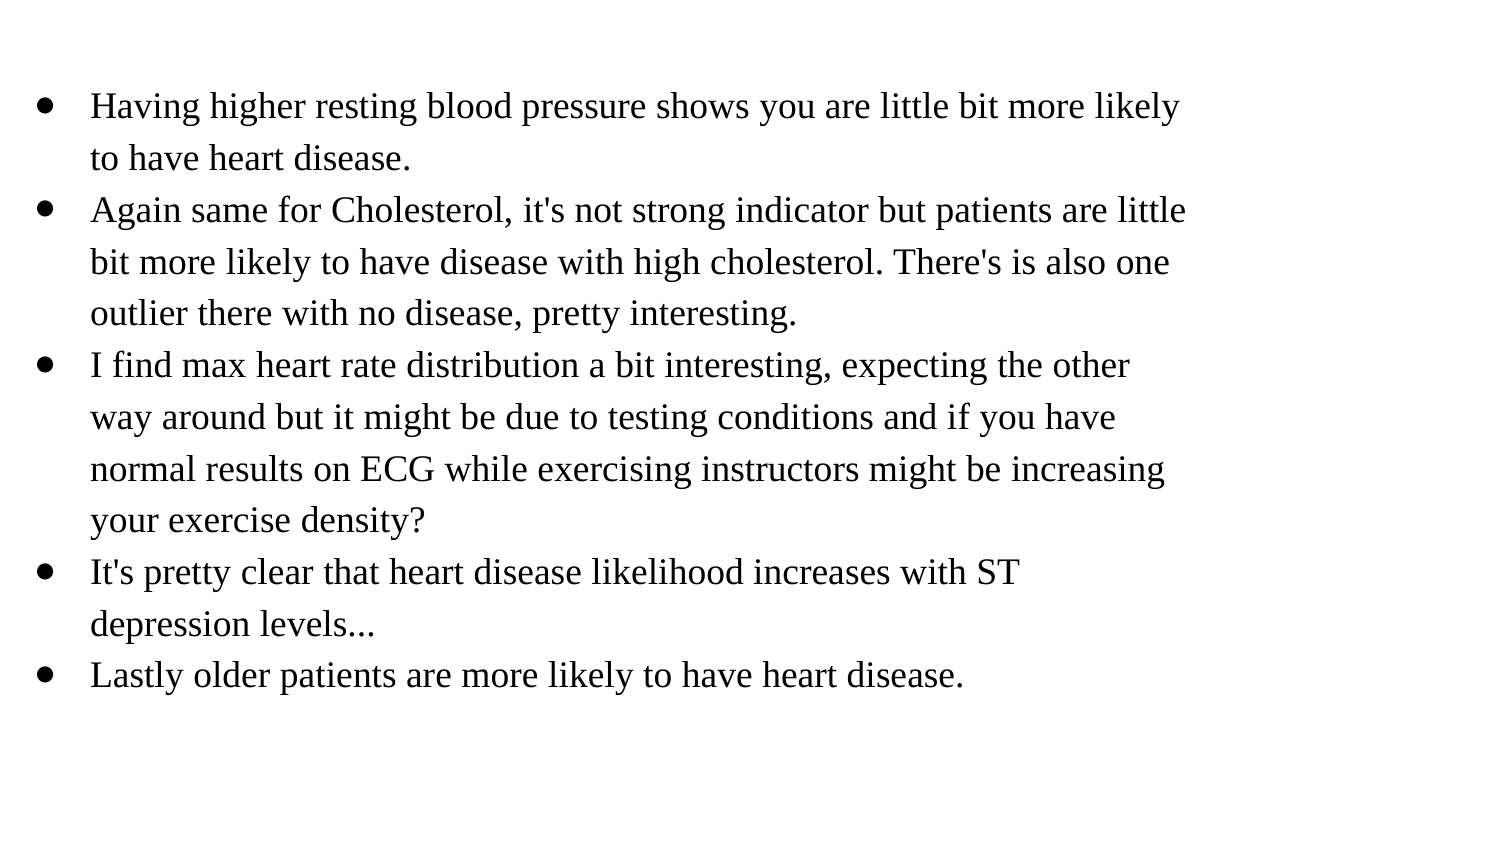

Having higher resting blood pressure shows you are little bit more likely to have heart disease.
Again same for Cholesterol, it's not strong indicator but patients are little bit more likely to have disease with high cholesterol. There's is also one outlier there with no disease, pretty interesting.
I find max heart rate distribution a bit interesting, expecting the other way around but it might be due to testing conditions and if you have normal results on ECG while exercising instructors might be increasing your exercise density?
It's pretty clear that heart disease likelihood increases with ST depression levels...
Lastly older patients are more likely to have heart disease.